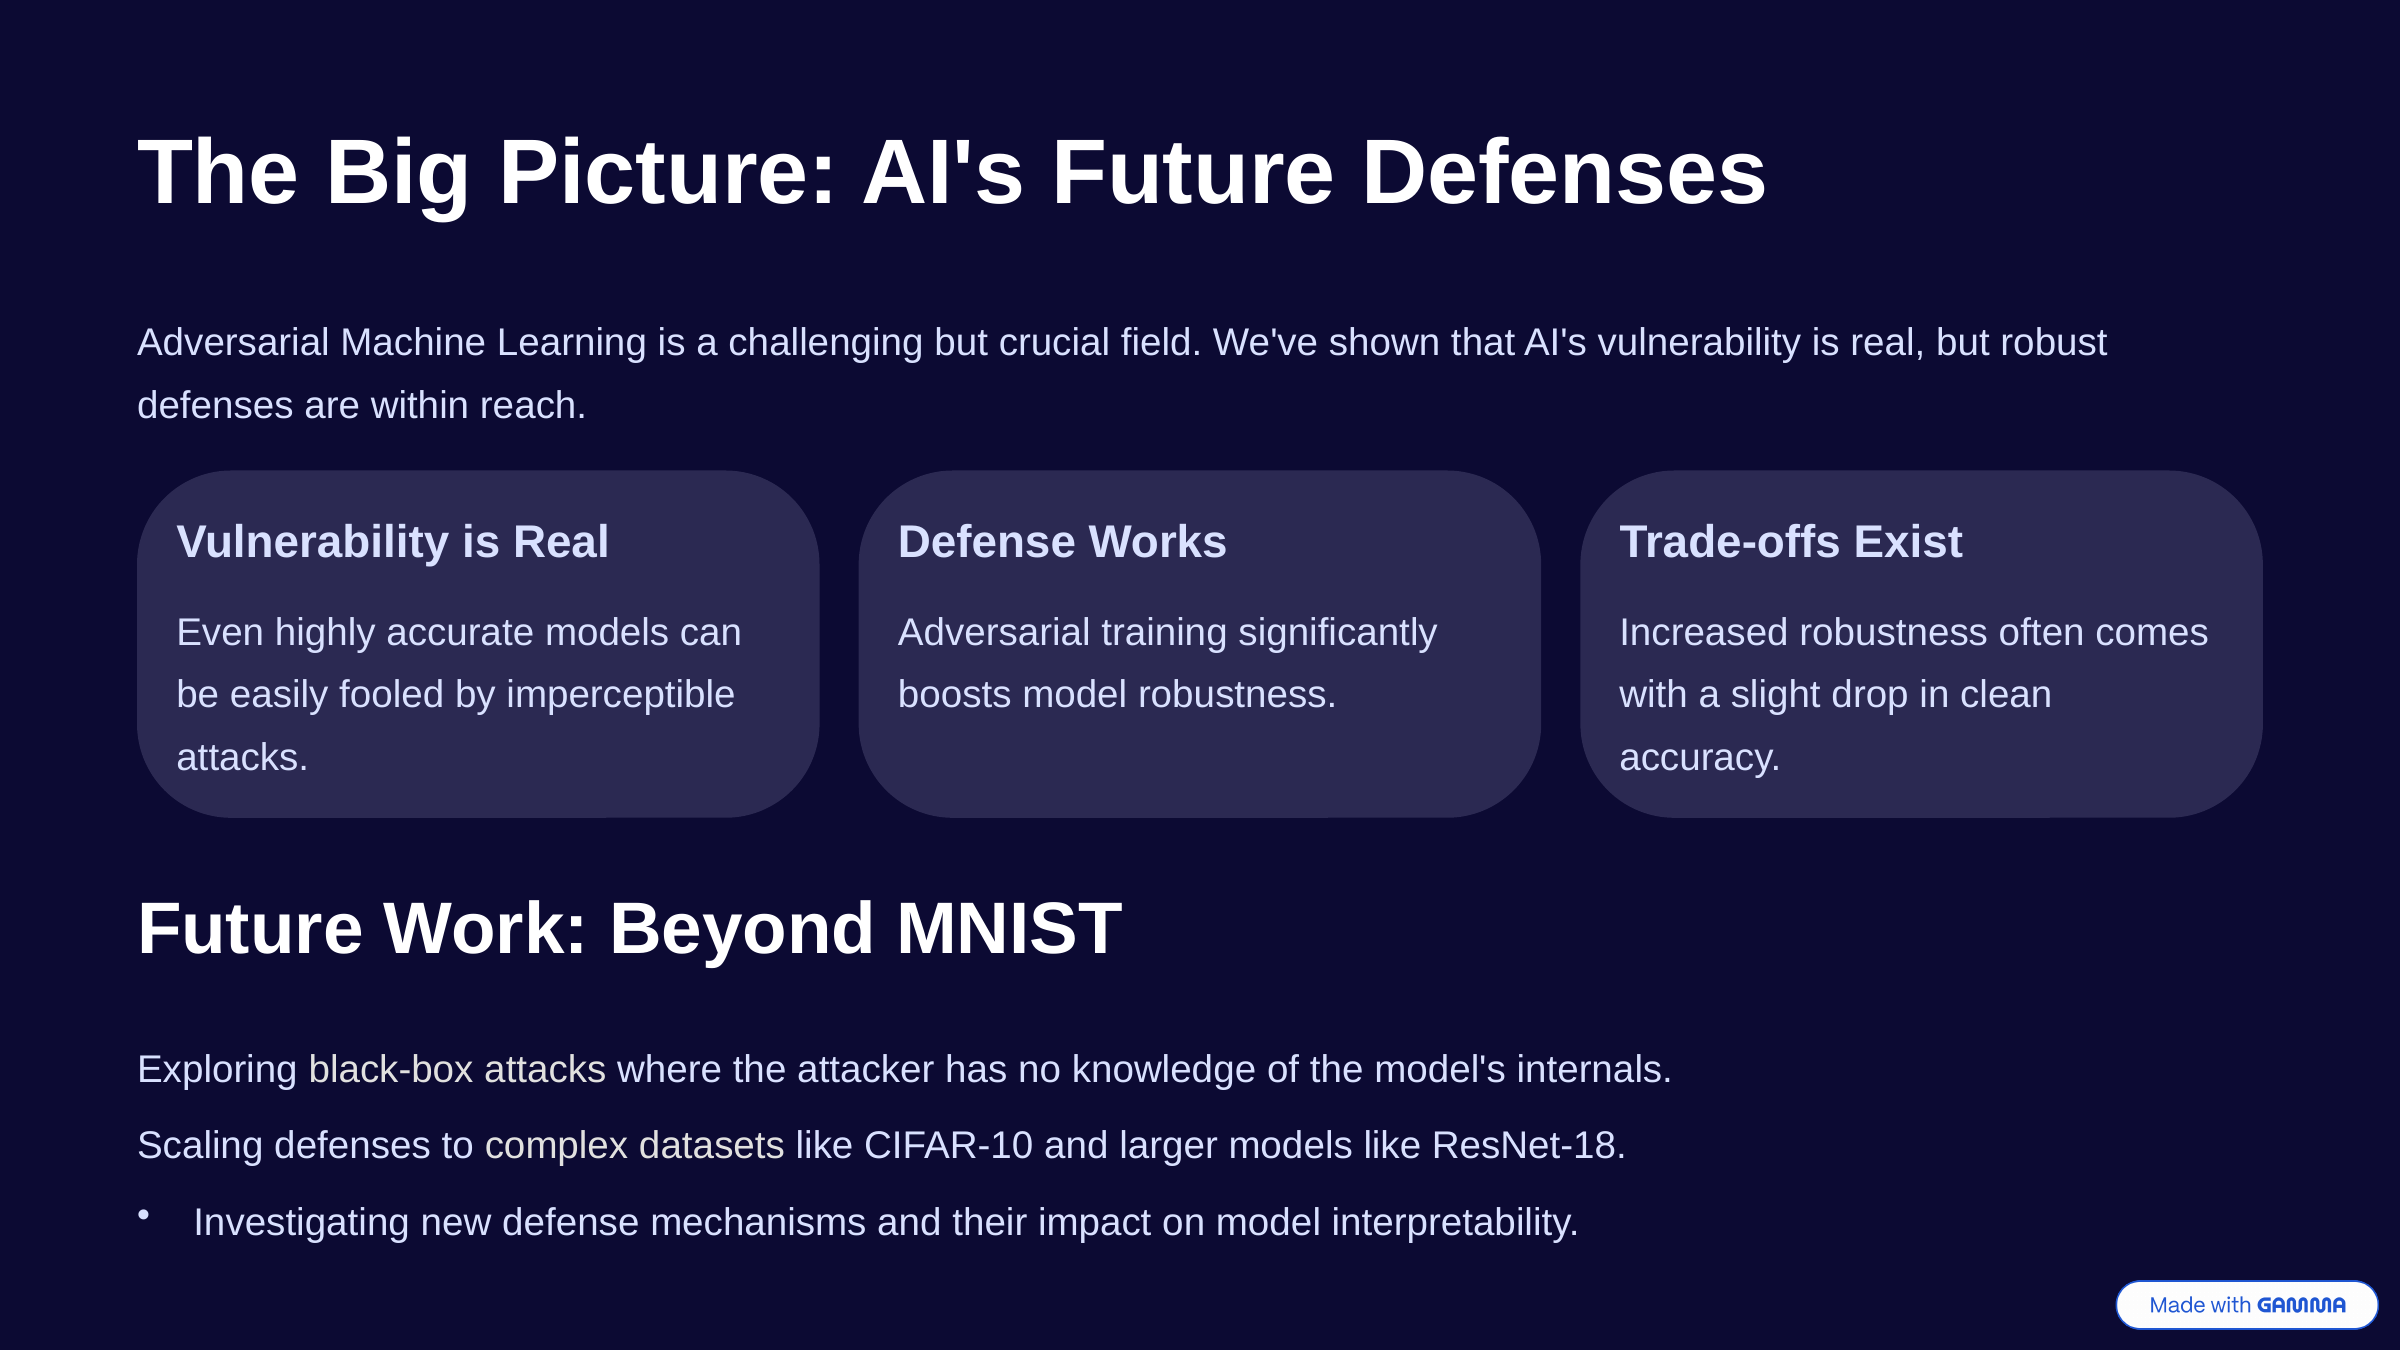

The Big Picture: AI's Future Defenses
Adversarial Machine Learning is a challenging but crucial field. We've shown that AI's vulnerability is real, but robust defenses are within reach.

Vulnerability is Real
Defense Works
Trade-offs Exist
Even highly accurate models can be easily fooled by imperceptible attacks.
Adversarial training significantly boosts model robustness.
Increased robustness often comes with a slight drop in clean accuracy.
Future Work: Beyond MNIST
Exploring black-box attacks where the attacker has no knowledge of the model's internals.
Scaling defenses to complex datasets like CIFAR-10 and larger models like ResNet-18.
Investigating new defense mechanisms and their impact on model interpretability.